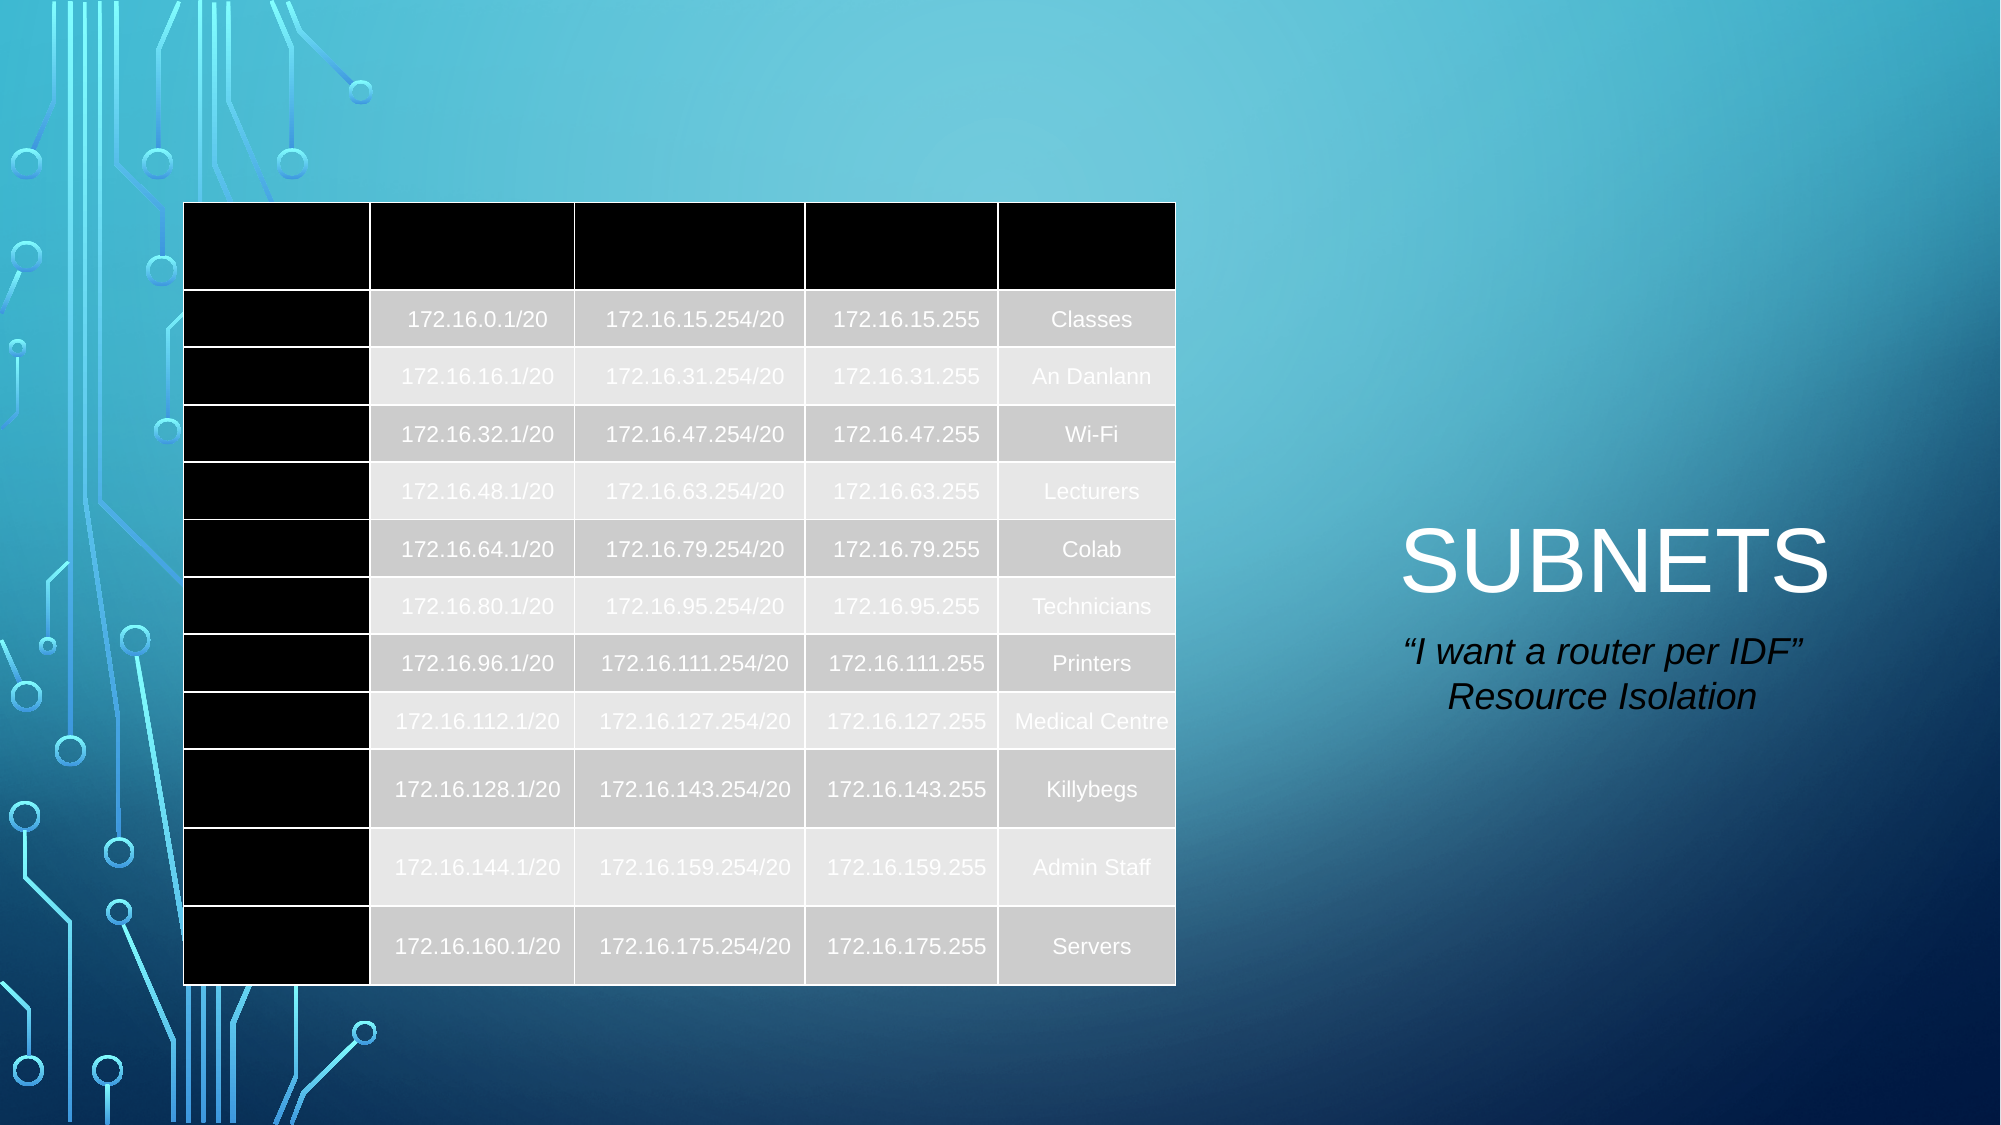

| Network Address | From | To | Broadcast | Purpose |
| --- | --- | --- | --- | --- |
| 172.16.0.0/20 | 172.16.0.1/20 | 172.16.15.254/20 | 172.16.15.255 | Classes |
| 172.16.16.0/20 | 172.16.16.1/20 | 172.16.31.254/20 | 172.16.31.255 | An Danlann |
| 172.16.32.0/20 | 172.16.32.1/20 | 172.16.47.254/20 | 172.16.47.255 | Wi-Fi |
| 172.16.48.0/20 | 172.16.48.1/20 | 172.16.63.254/20 | 172.16.63.255 | Lecturers |
| 172.16.64.0/20 | 172.16.64.1/20 | 172.16.79.254/20 | 172.16.79.255 | Colab |
| 172.16.80.0/20 | 172.16.80.1/20 | 172.16.95.254/20 | 172.16.95.255 | Technicians |
| 172.16.96.0/20 | 172.16.96.1/20 | 172.16.111.254/20 | 172.16.111.255 | Printers |
| 172.16.112.0/20 | 172.16.112.1/20 | 172.16.127.254/20 | 172.16.127.255 | Medical Centre |
| 172.16.128.0/20 | 172.16.128.1/20 | 172.16.143.254/20 | 172.16.143.255 | Killybegs |
| 172.16.144.0/20 | 172.16.144.1/20 | 172.16.159.254/20 | 172.16.159.255 | Admin Staff |
| 172.16.160.0/20 | 172.16.160.1/20 | 172.16.175.254/20 | 172.16.175.255 | Servers |
# Subnets
“I want a router per IDF”
Resource Isolation